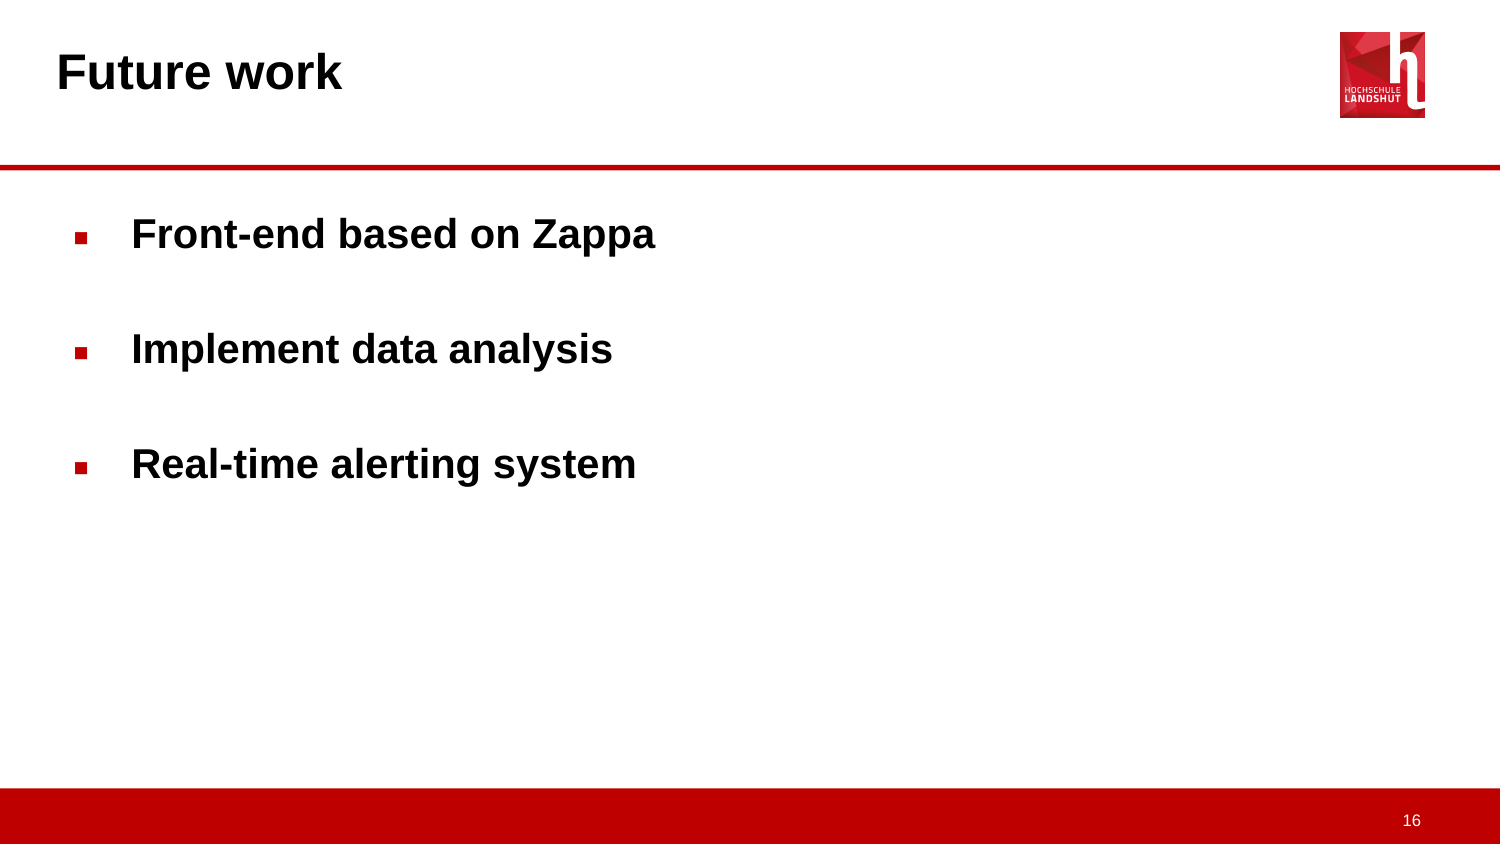

# Future work
Front-end based on Zappa

Implement data analysis

Real-time alerting system